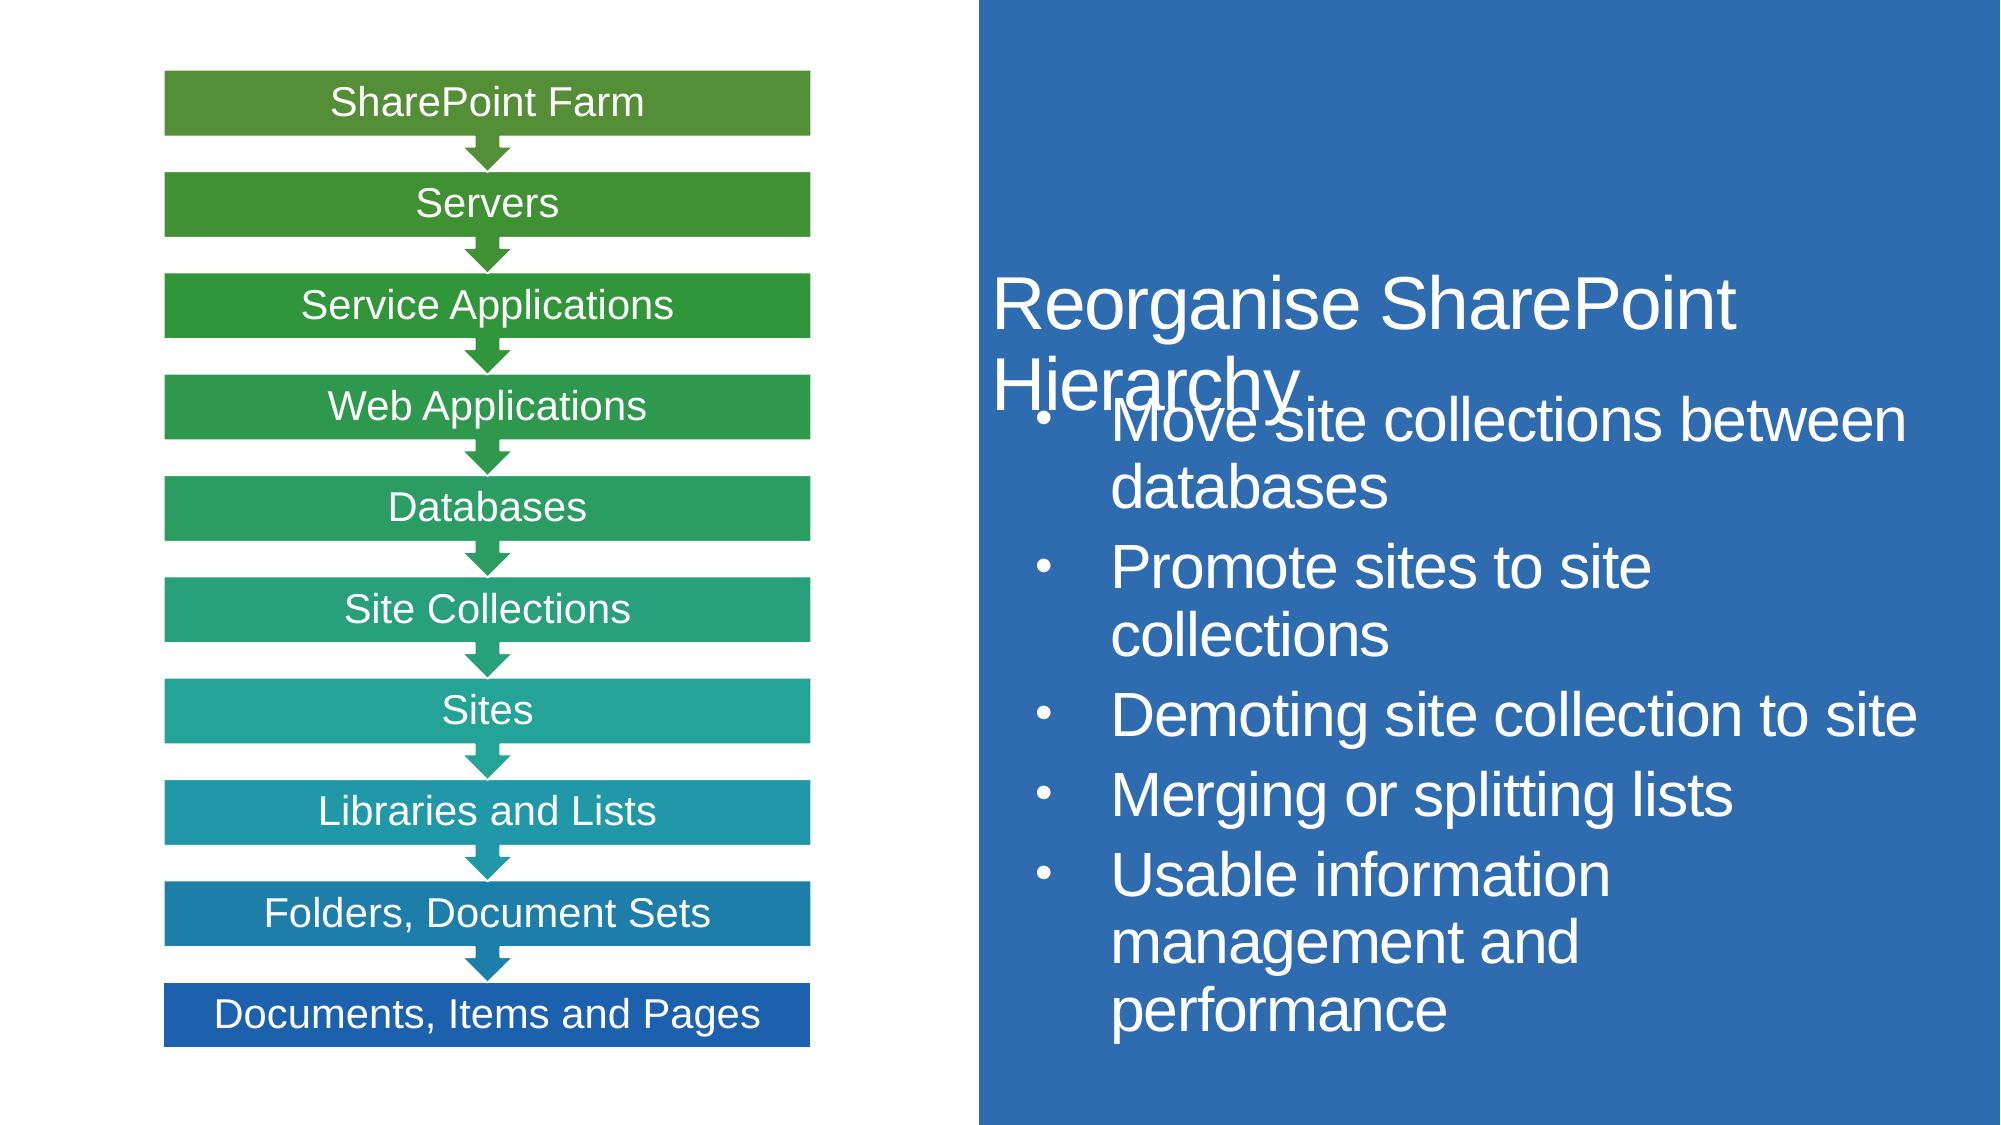

Documents, Items and Pages
Folders, Document Sets
Libraries and Lists
Sites
Site Collections
Databases
Web Applications
Service Applications
Servers
SharePoint Farm
Reorganise SharePoint Hierarchy
Move site collections between databases
Promote sites to site collections
Demoting site collection to site
Merging or splitting lists
Usable information management and performance